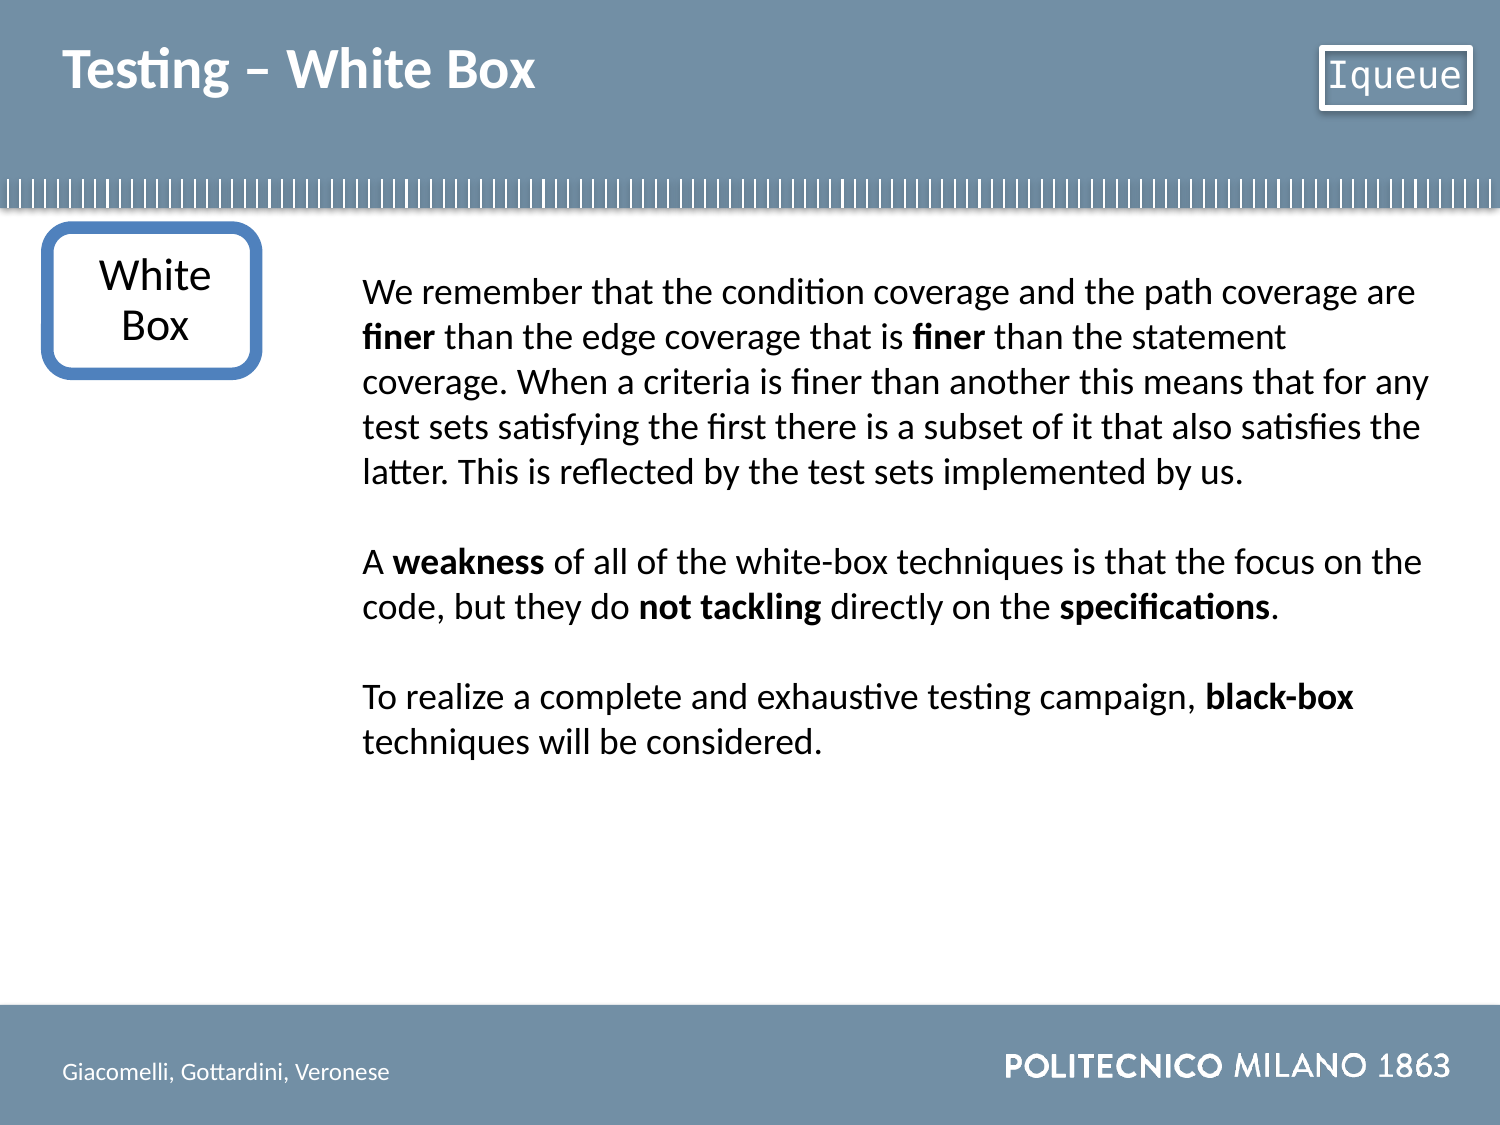

# Testing – White Box
𝙸𝚚𝚞𝚎𝚞𝚎

White Box
We remember that the condition coverage and the path coverage are finer than the edge coverage that is finer than the statement coverage. When a criteria is finer than another this means that for any test sets satisfying the first there is a subset of it that also satisfies the latter. This is reflected by the test sets implemented by us.

A weakness of all of the white-box techniques is that the focus on the code, but they do not tackling directly on the specifications.

To realize a complete and exhaustive testing campaign, black-box techniques will be considered.
Giacomelli, Gottardini, Veronese